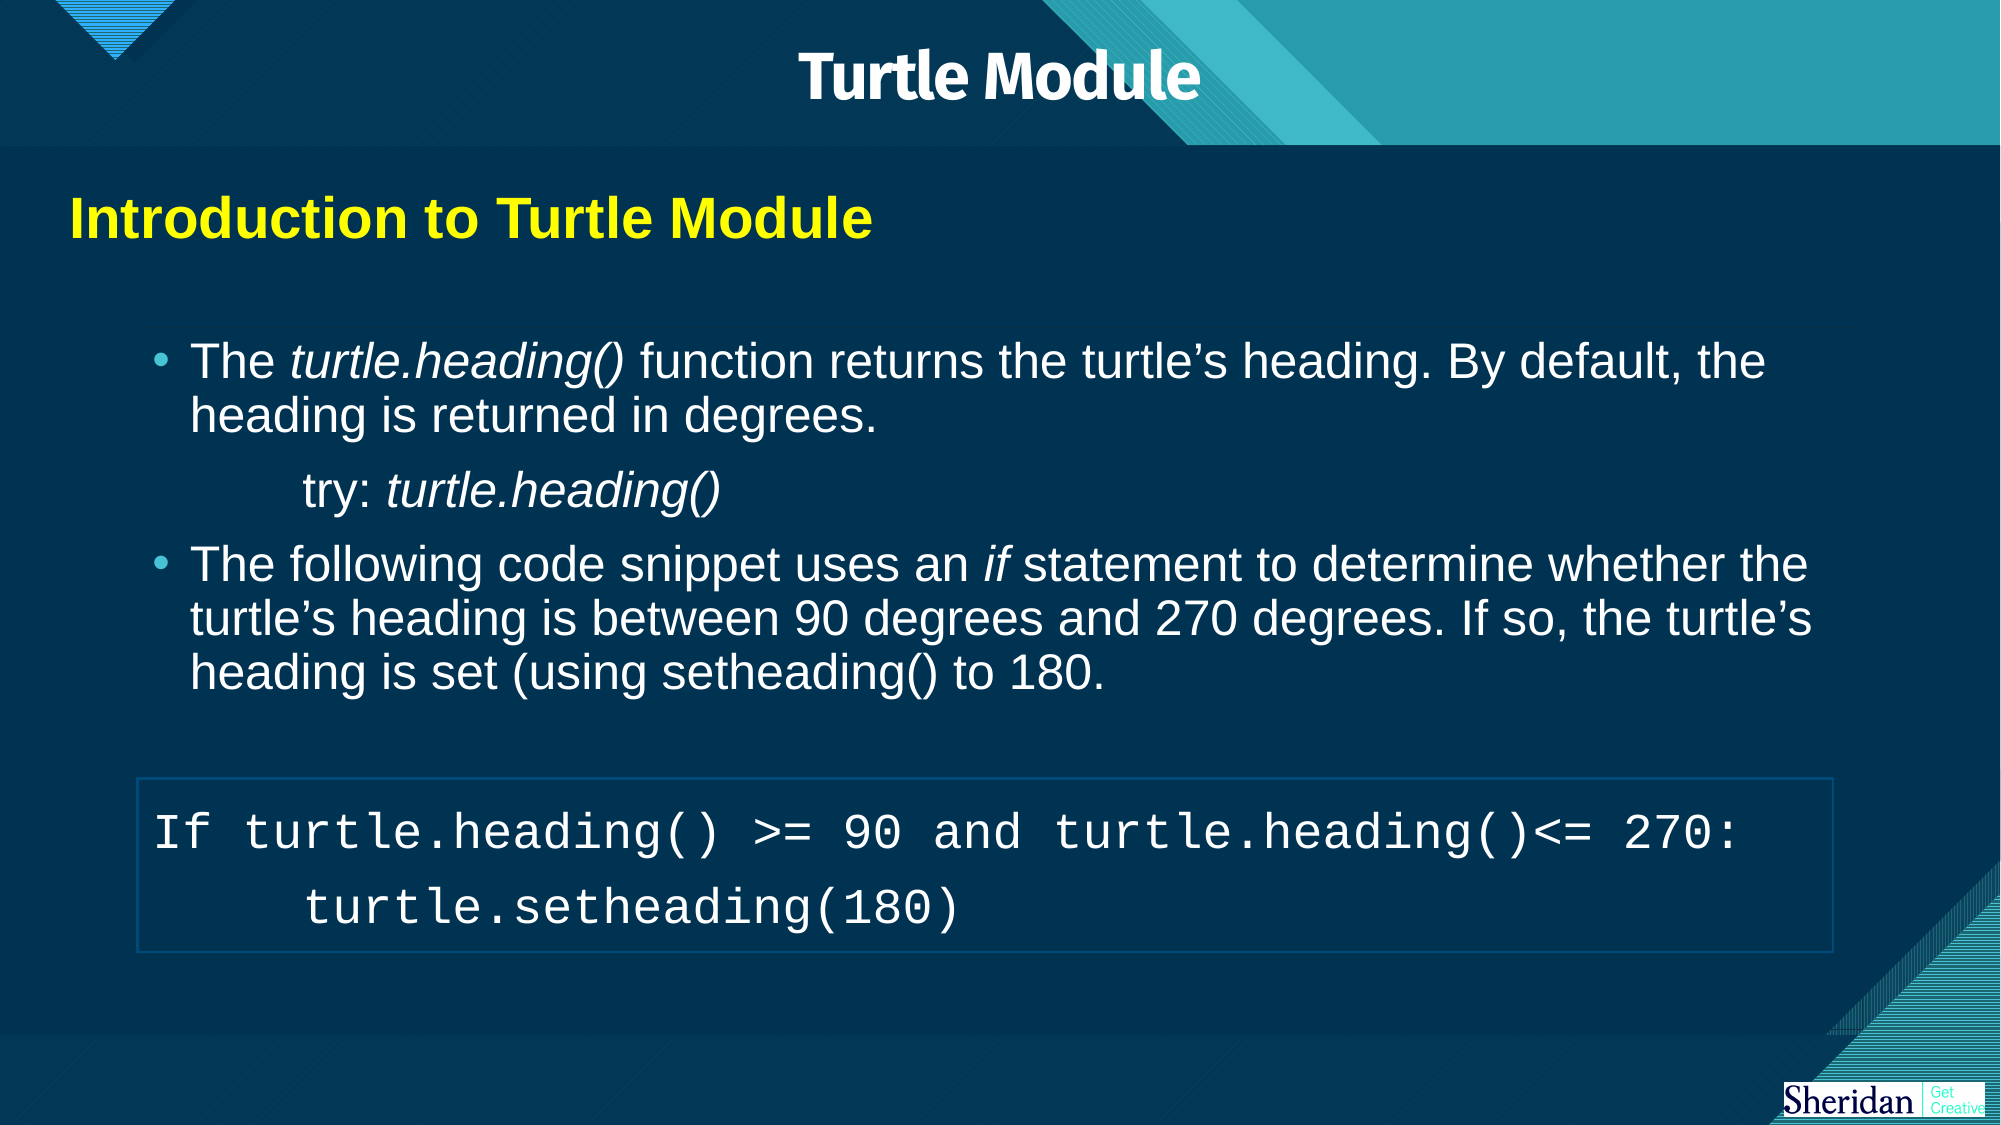

# Turtle Module
Introduction to Turtle Module
The turtle.heading() function returns the turtle’s heading. By default, the heading is returned in degrees.
	try: turtle.heading()
The following code snippet uses an if statement to determine whether the turtle’s heading is between 90 degrees and 270 degrees. If so, the turtle’s heading is set (using setheading() to 180.

If turtle.heading() >= 90 and turtle.heading()<= 270:
	turtle.setheading(180)